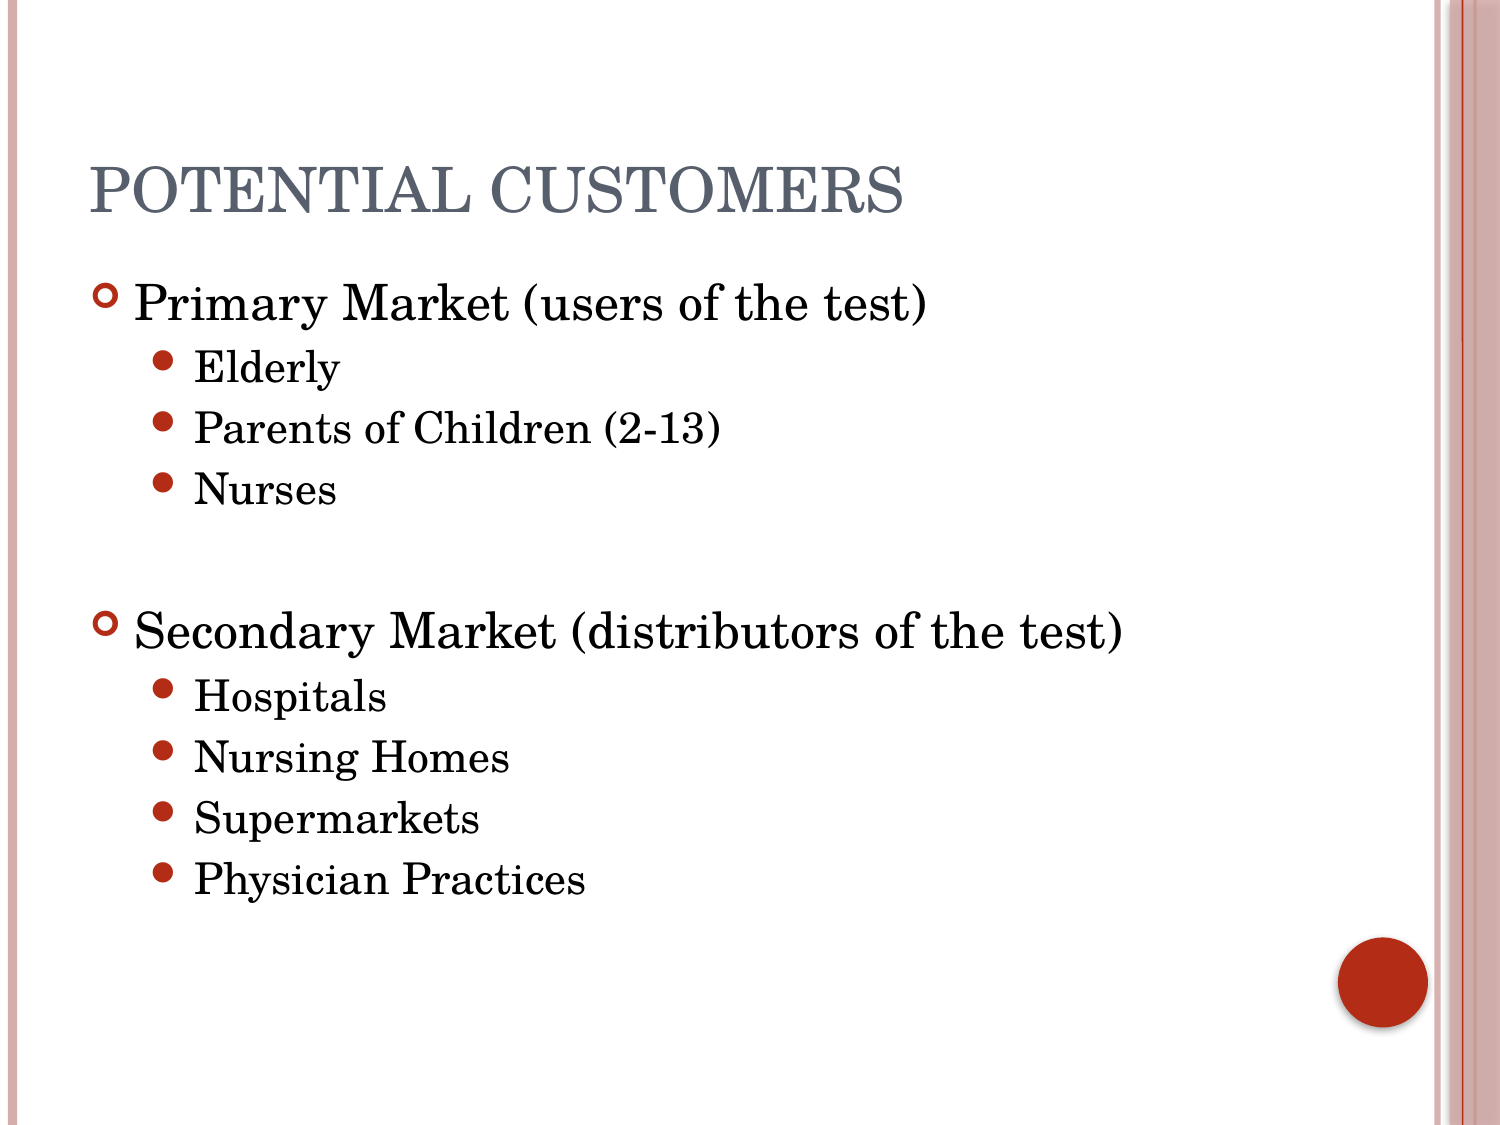

# Potential Customers
Primary Market (users of the test)
Elderly
Parents of Children (2-13)
Nurses

Secondary Market (distributors of the test)
Hospitals
Nursing Homes
Supermarkets
Physician Practices